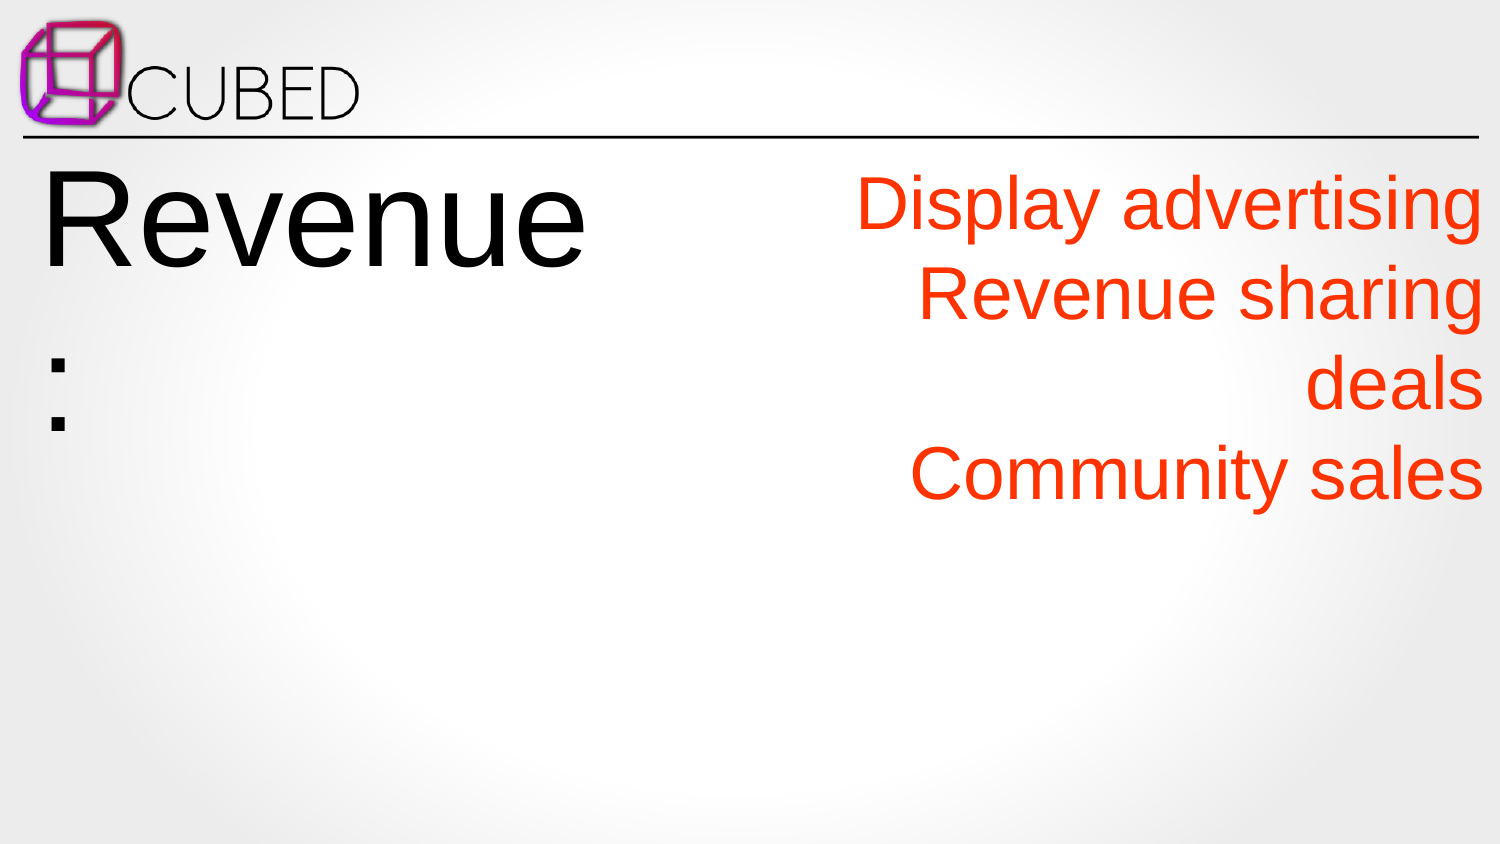

Revenue:
Display advertising
Revenue sharing deals
Community sales